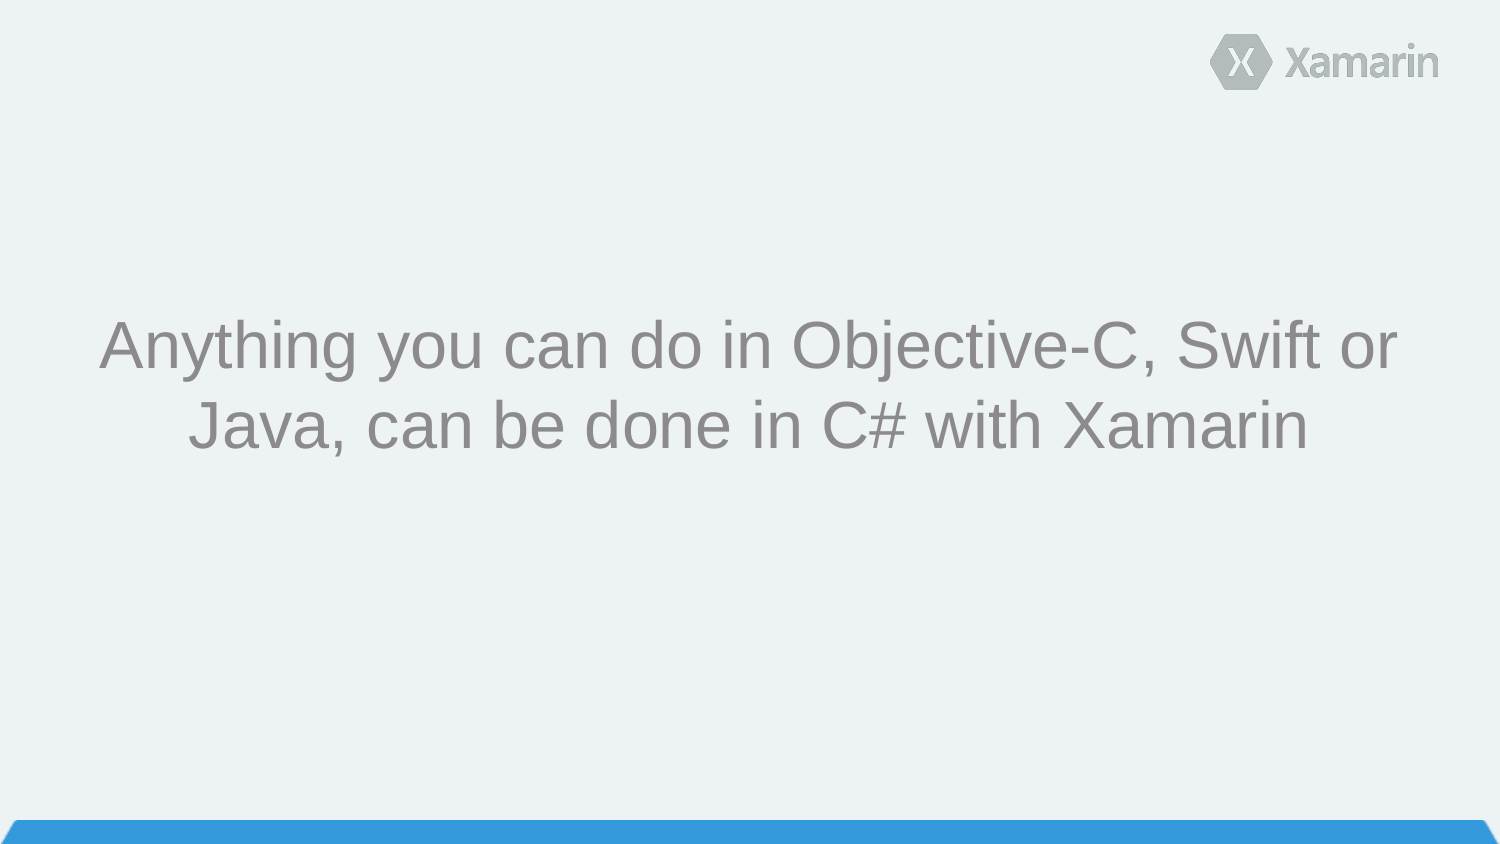

# Anything you can do in Objective-C, Swift or Java, can be done in C# with Xamarin